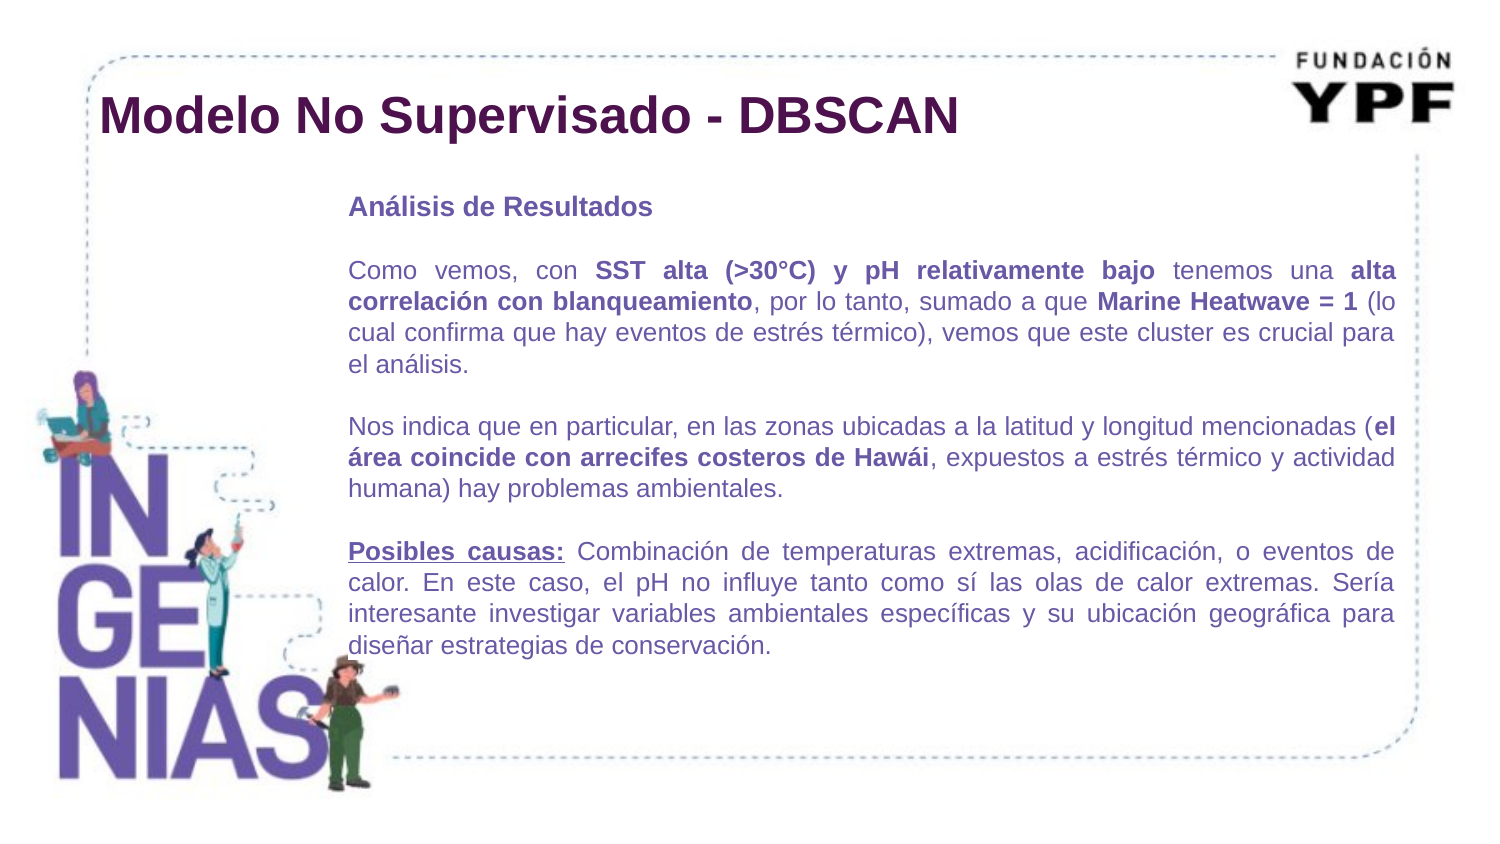

# Modelo No Supervisado - DBSCAN
Análisis de Resultados

Como vemos, con SST alta (>30°C) y pH relativamente bajo tenemos una alta correlación con blanqueamiento, por lo tanto, sumado a que Marine Heatwave = 1 (lo cual confirma que hay eventos de estrés térmico), vemos que este cluster es crucial para el análisis.

Nos indica que en particular, en las zonas ubicadas a la latitud y longitud mencionadas (el área coincide con arrecifes costeros de Hawái, expuestos a estrés térmico y actividad humana) hay problemas ambientales.

Posibles causas: Combinación de temperaturas extremas, acidificación, o eventos de calor. En este caso, el pH no influye tanto como sí las olas de calor extremas. Sería interesante investigar variables ambientales específicas y su ubicación geográfica para diseñar estrategias de conservación.